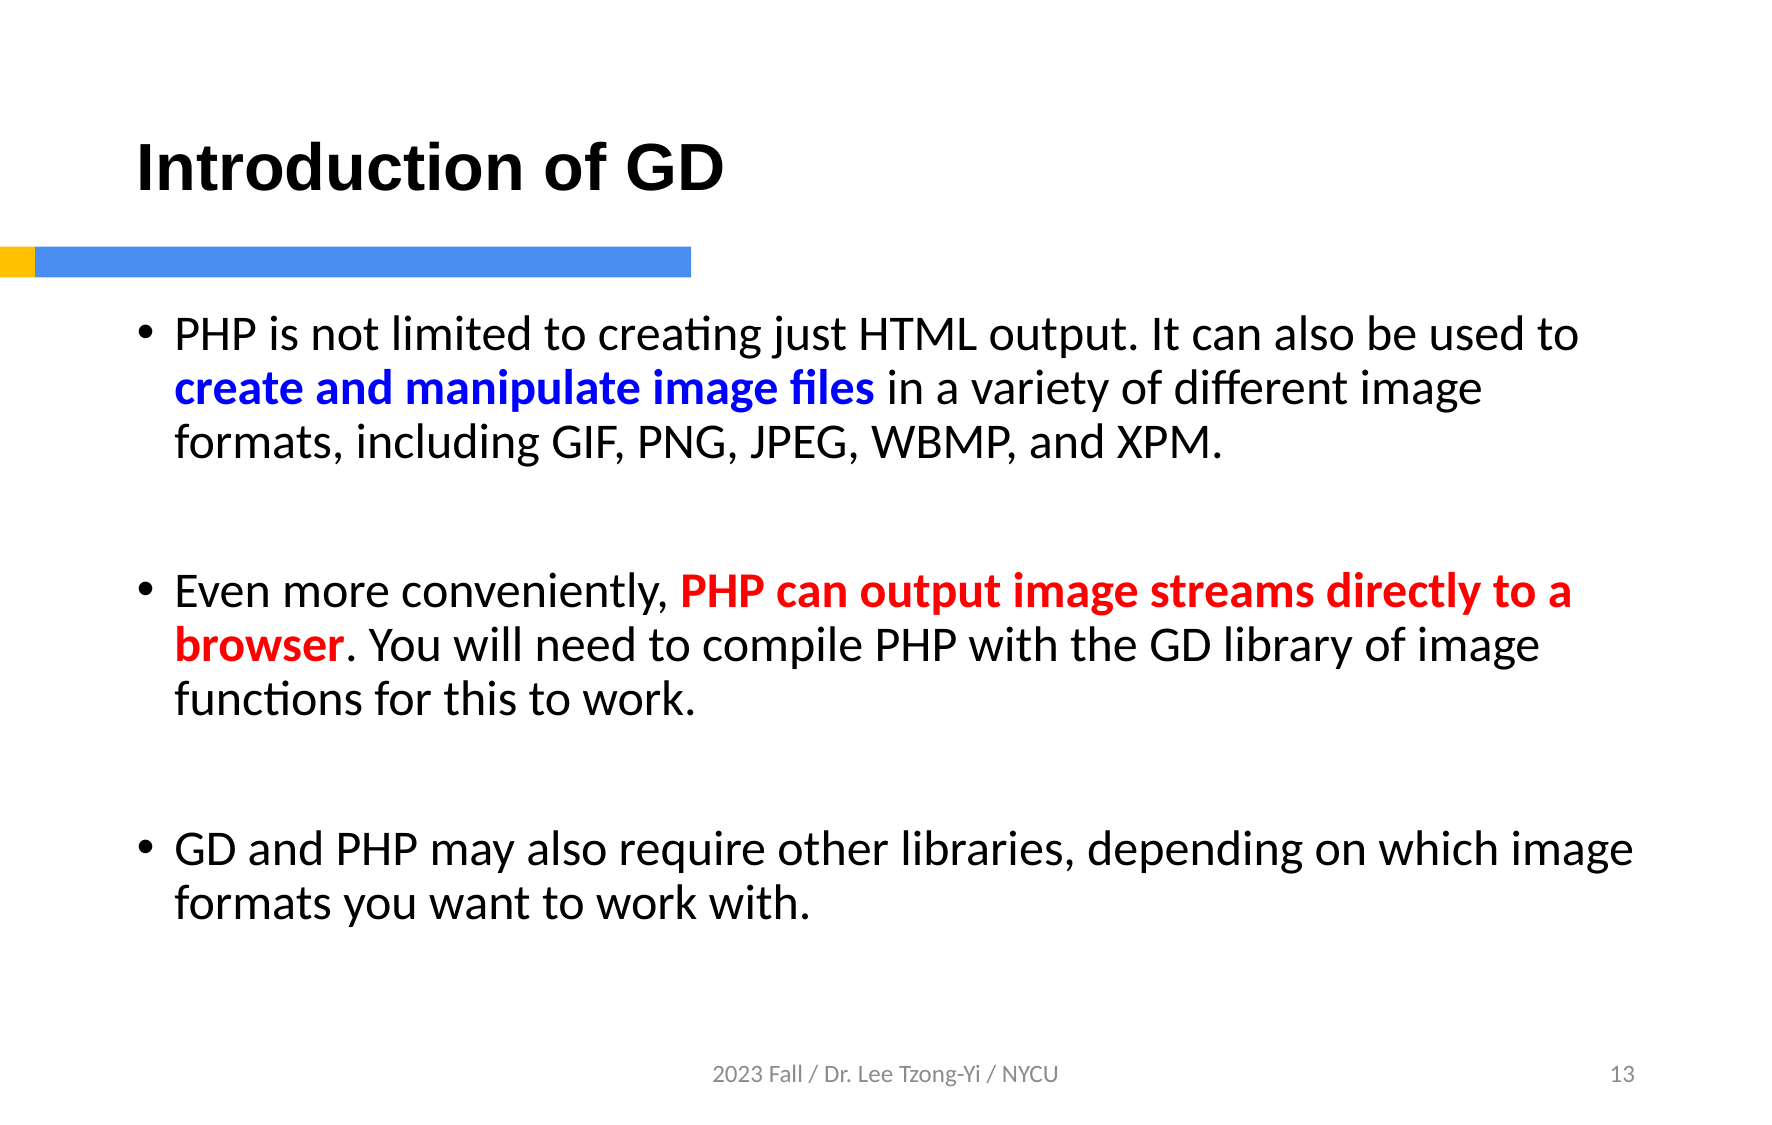

# Introduction of GD
PHP is not limited to creating just HTML output. It can also be used to create and manipulate image files in a variety of different image formats, including GIF, PNG, JPEG, WBMP, and XPM.

Even more conveniently, PHP can output image streams directly to a browser. You will need to compile PHP with the GD library of image functions for this to work.

GD and PHP may also require other libraries, depending on which image formats you want to work with.
2023 Fall / Dr. Lee Tzong-Yi / NYCU
13